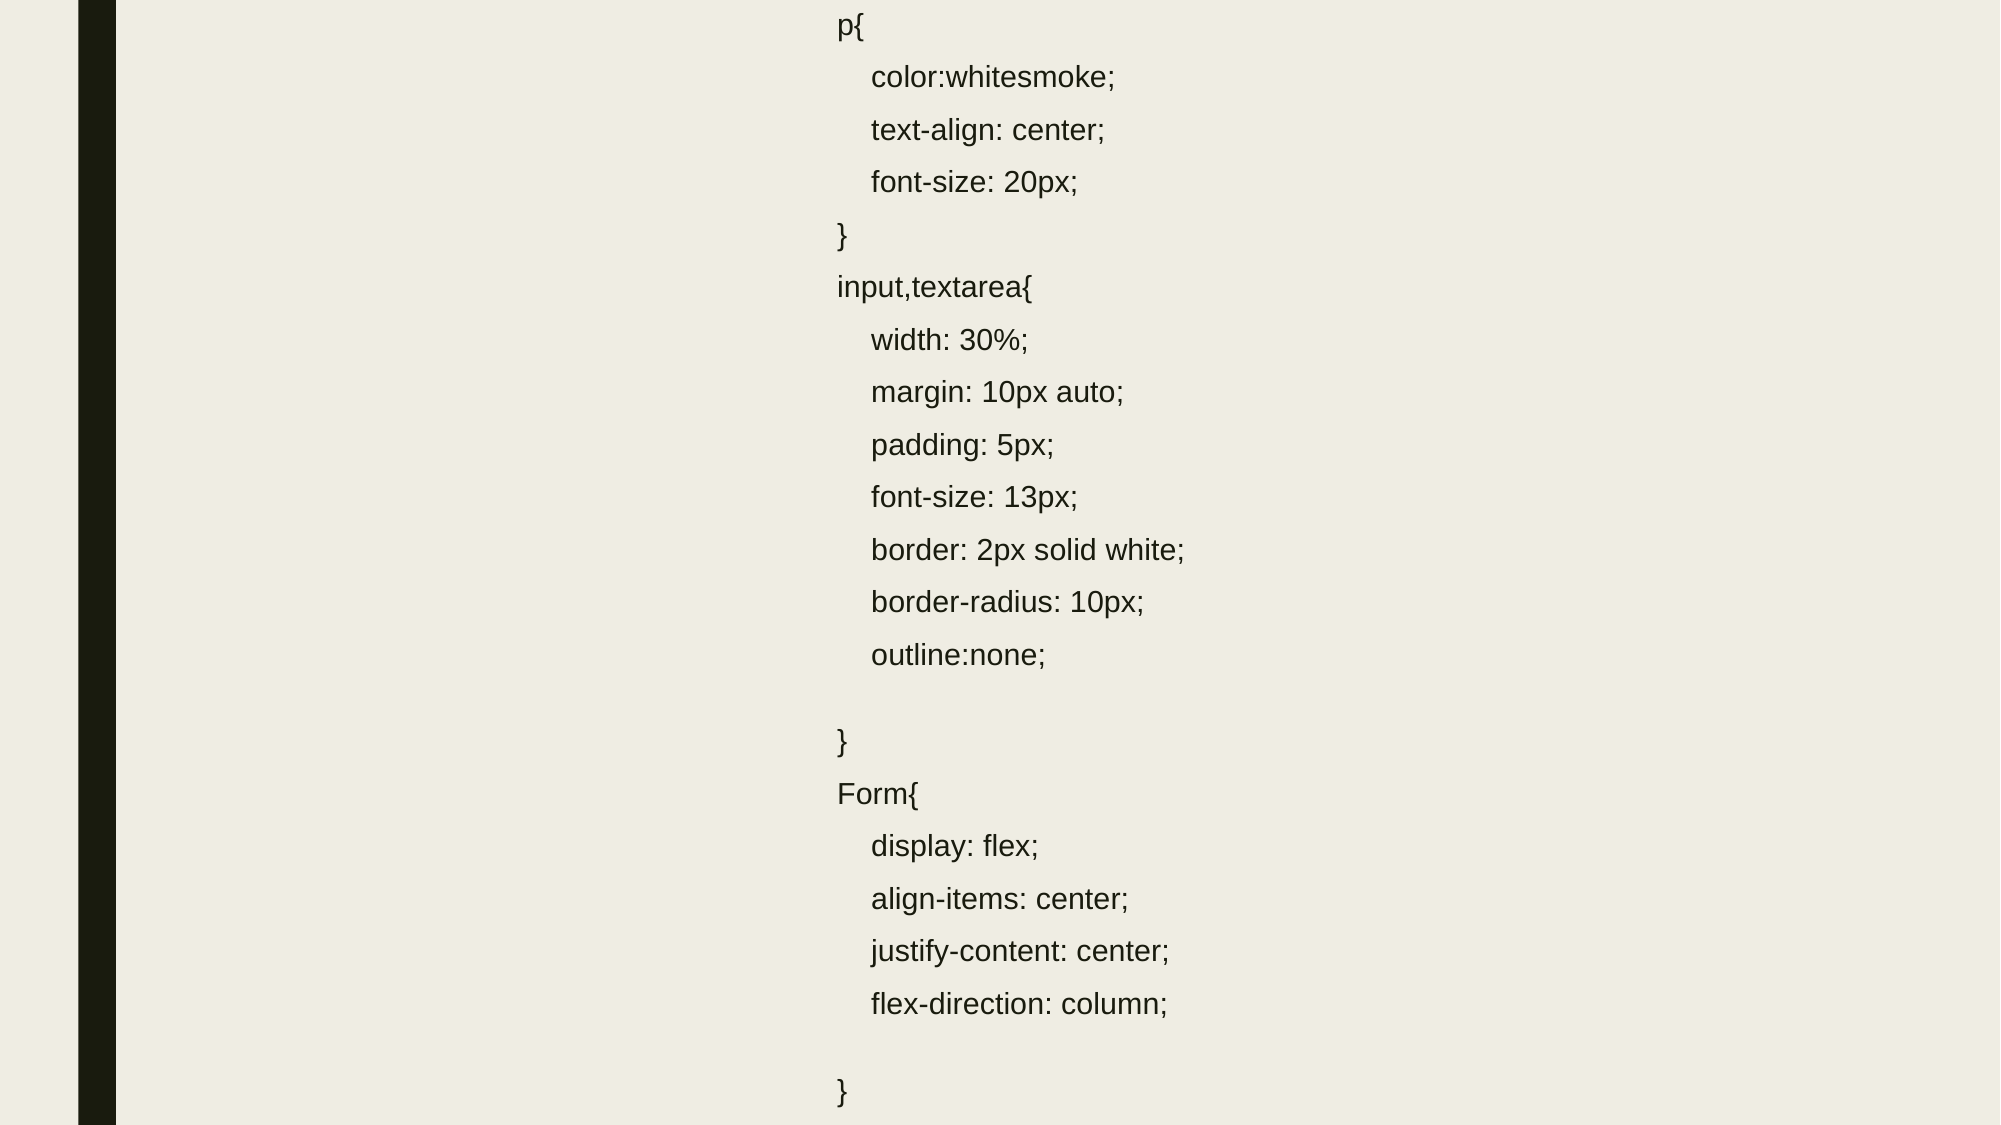

p{
    color:whitesmoke;
    text-align: center;
    font-size: 20px;
}
input,textarea{
    width: 30%;
    margin: 10px auto;
    padding: 5px;
    font-size: 13px;
    border: 2px solid white;
    border-radius: 10px;
    outline:none;
   
}
Form{
    display: flex;
    align-items: center;
    justify-content: center;
    flex-direction: column;
}